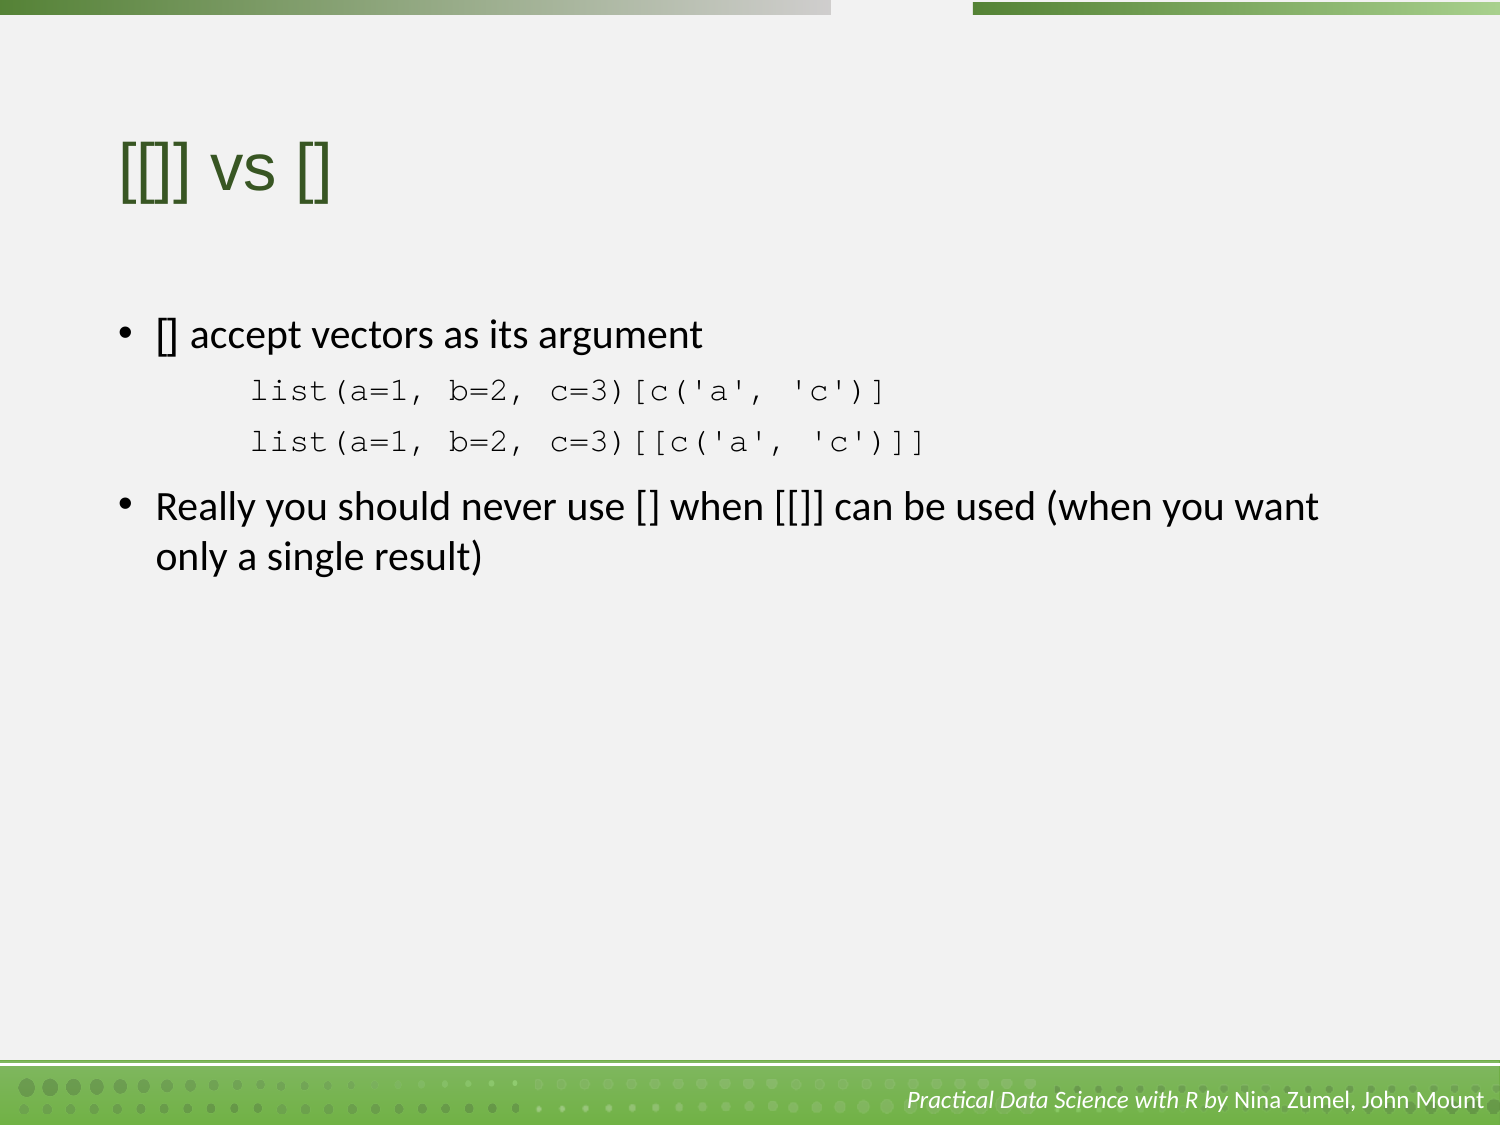

# [[]] vs []
[] accept vectors as its argument
list(a=1, b=2, c=3)[c('a', 'c')]
list(a=1, b=2, c=3)[[c('a', 'c')]]
Really you should never use [] when [[]] can be used (when you want only a single result)

Practical Data Science with R by Nina Zumel, John Mount